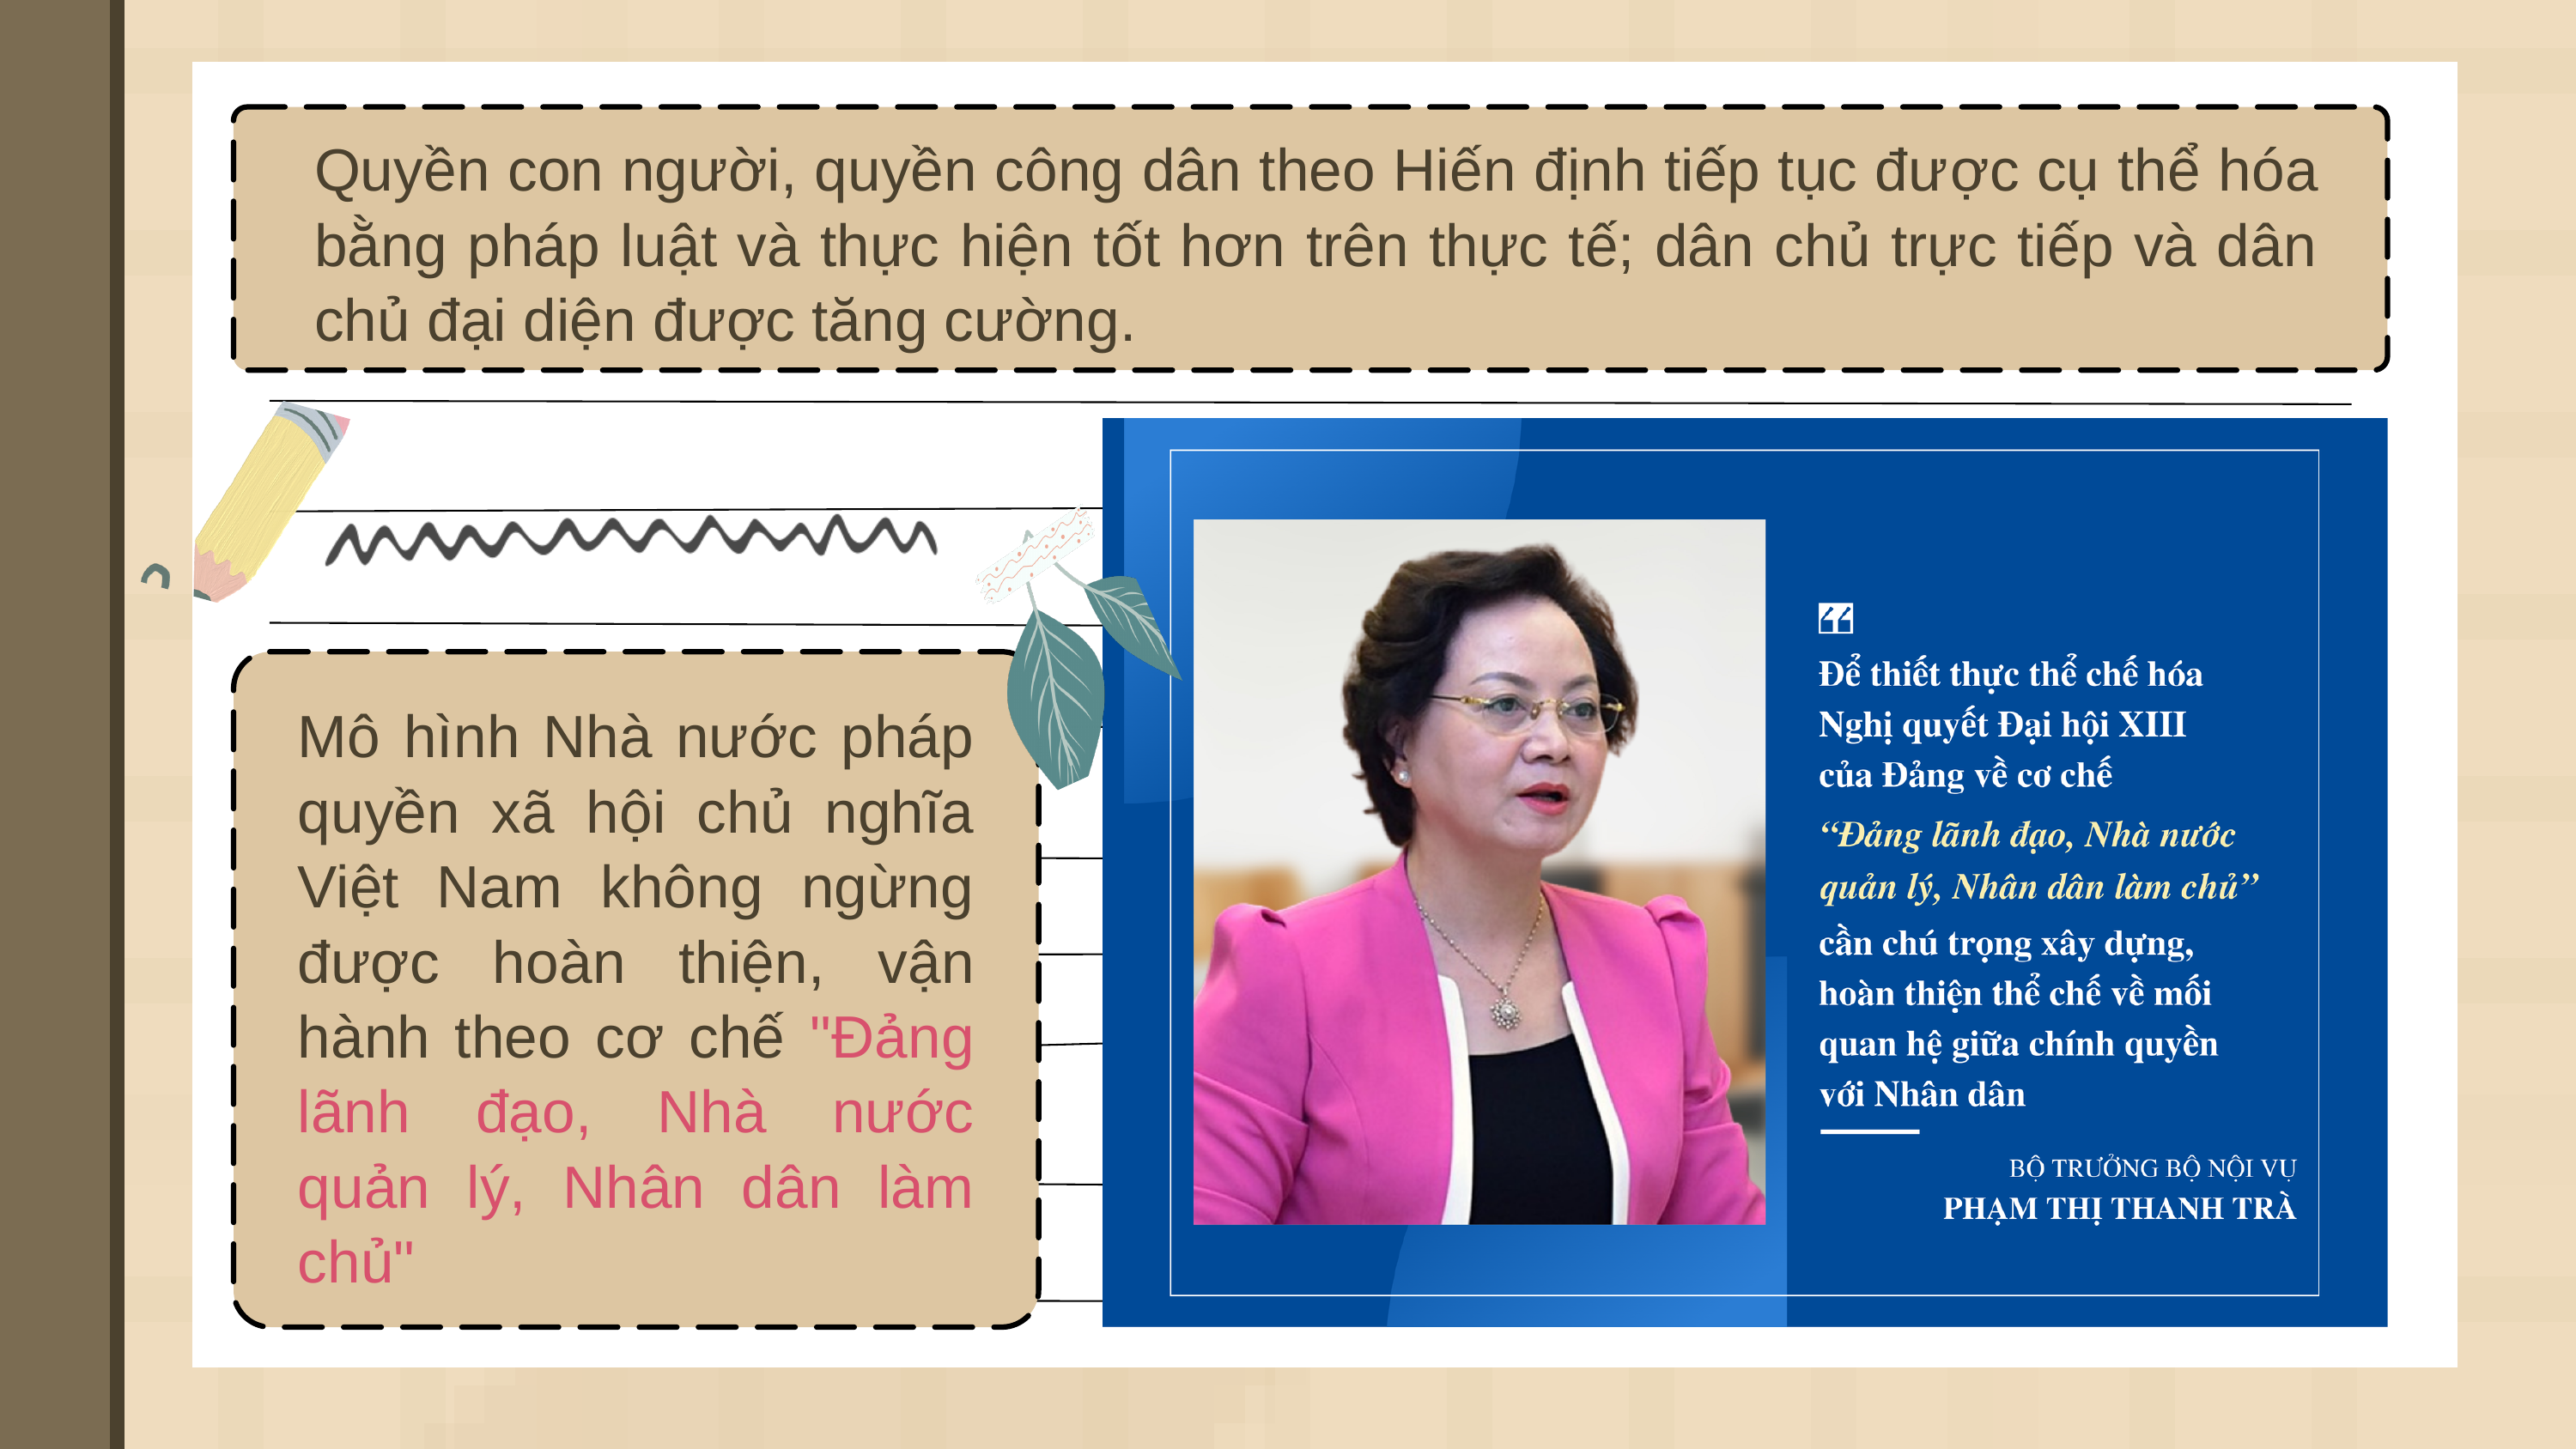

Quyền con người, quyền công dân theo Hiến định tiếp tục được cụ thể hóa bằng pháp luật và thực hiện tốt hơn trên thực tế; dân chủ trực tiếp và dân chủ đại diện được tăng cường.

Mô hình Nhà nước pháp quyền xã hội chủ nghĩa Việt Nam không ngừng được hoàn thiện, vận hành theo cơ chế "Đảng lãnh đạo, Nhà nước quản lý, Nhân dân làm chủ"